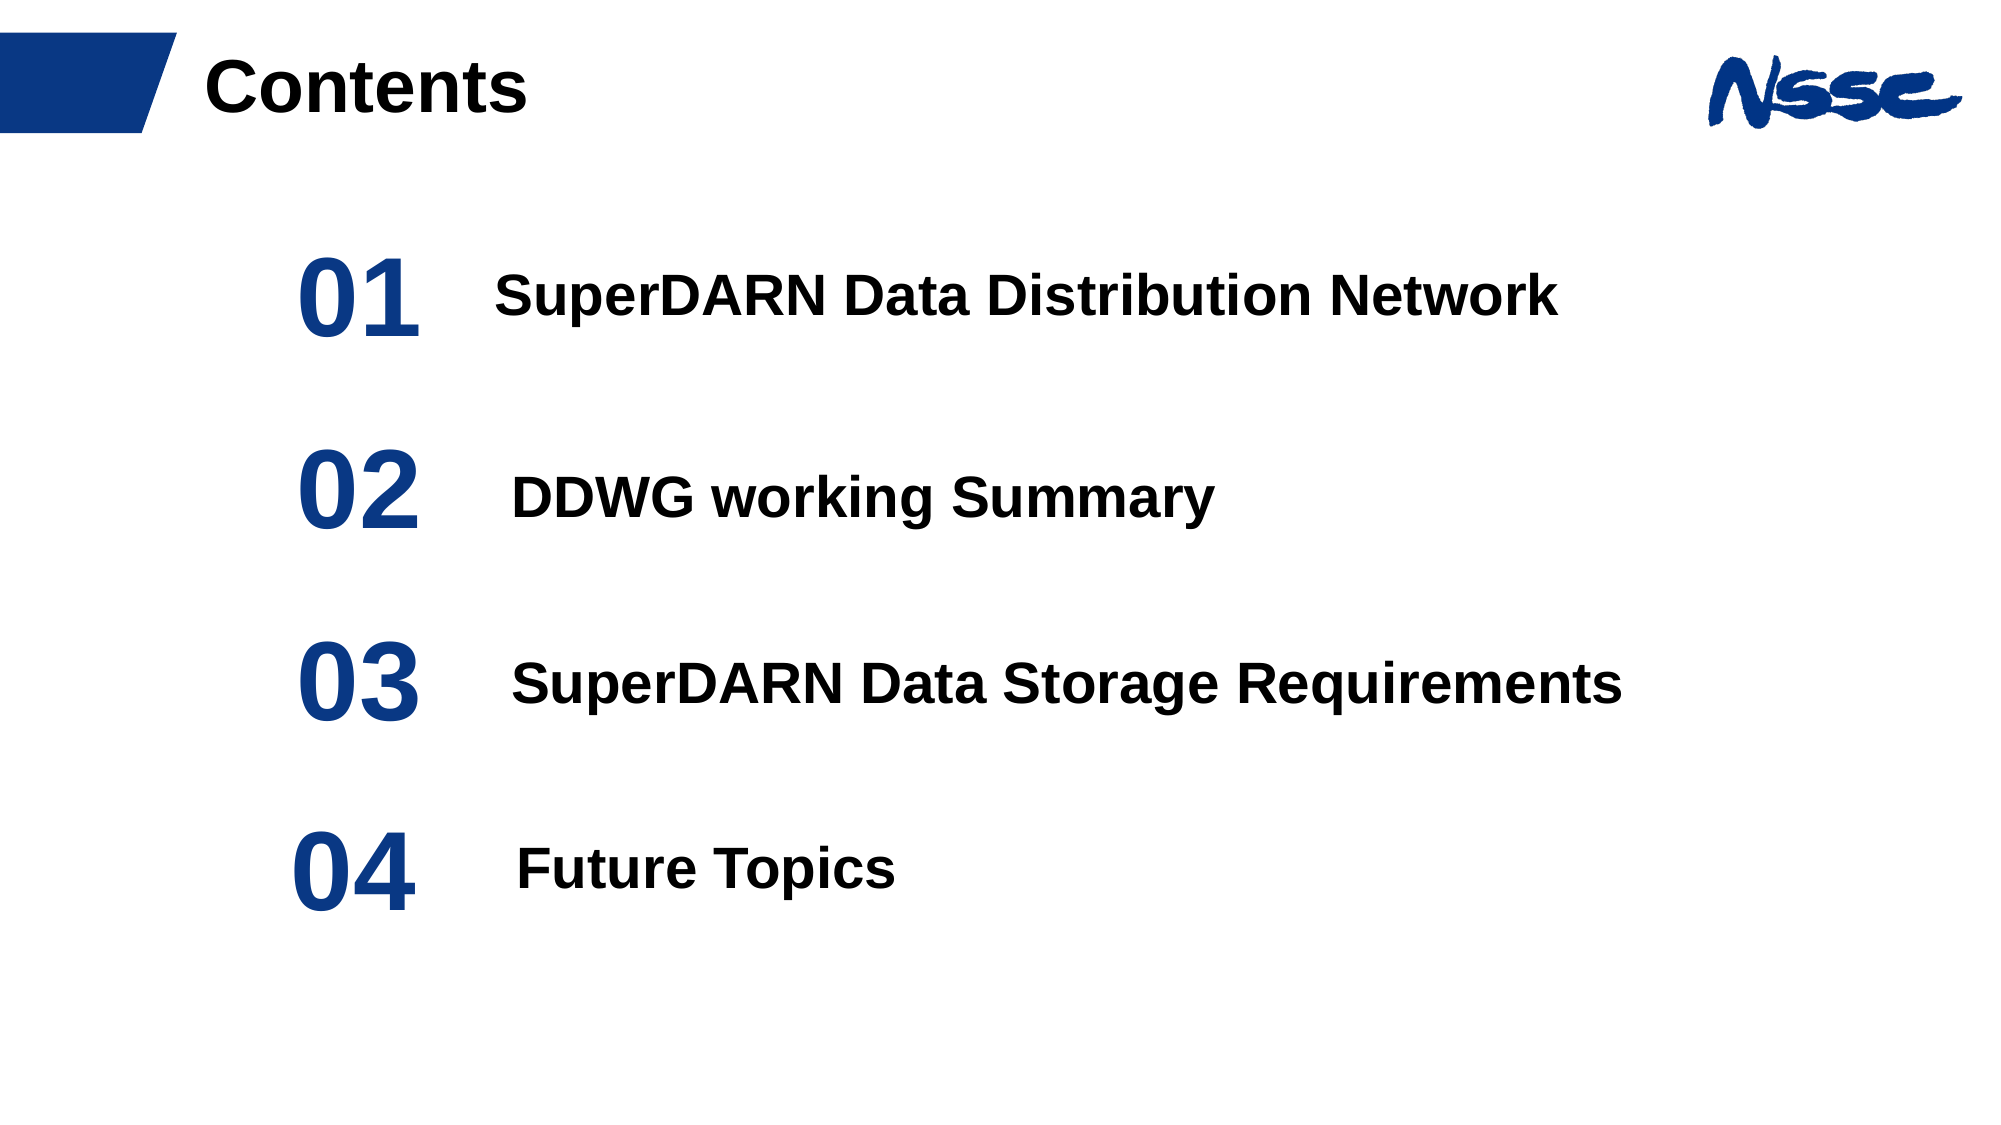

Contents
01
SuperDARN Data Distribution Network
02
DDWG working Summary
03
SuperDARN Data Storage Requirements
04
Future Topics